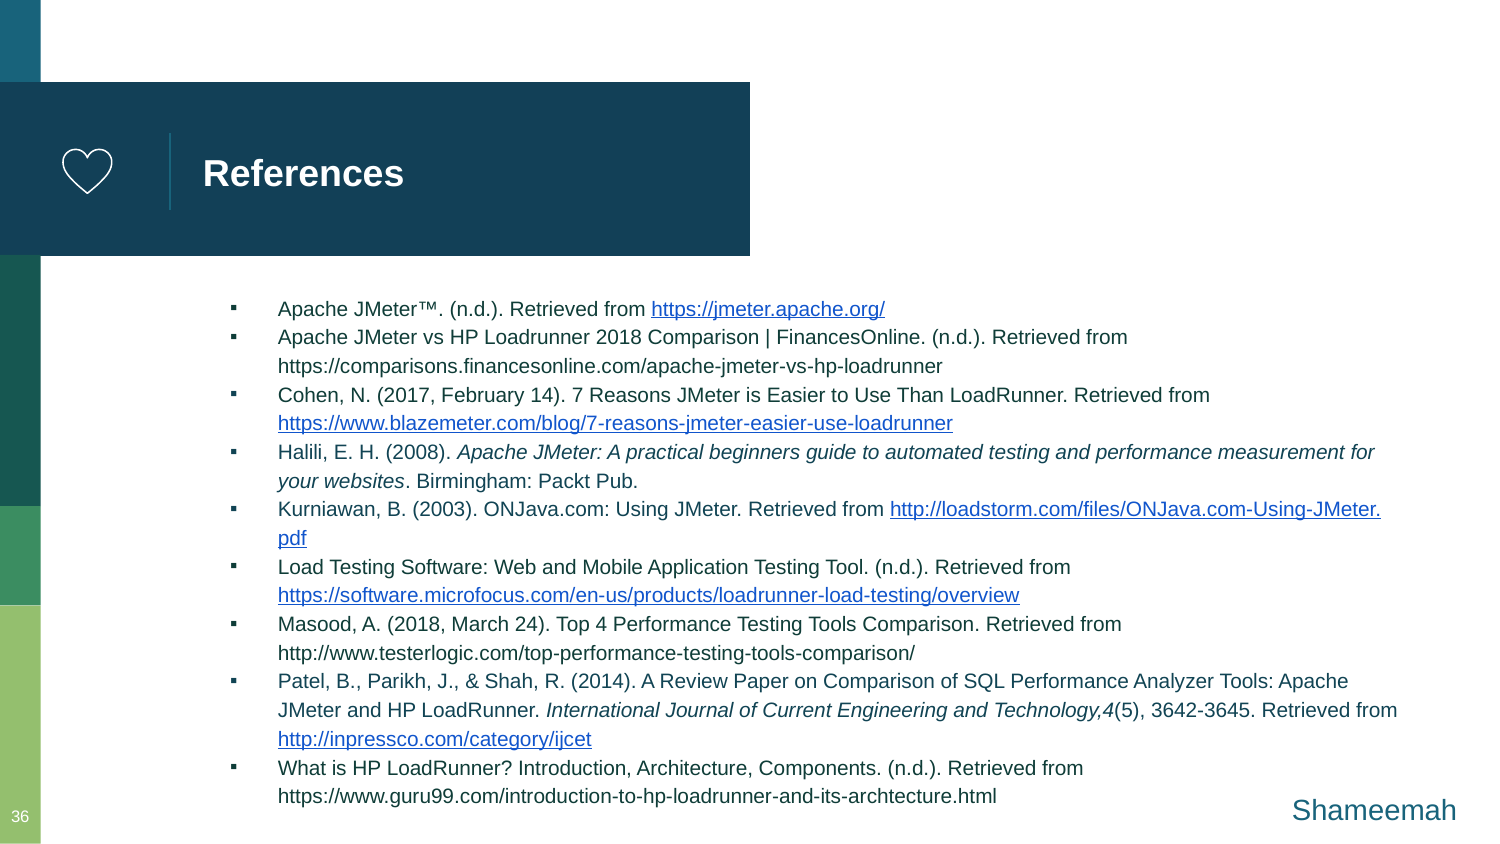

# References

Apache JMeter™. (n.d.). Retrieved from https://jmeter.apache.org/
Apache JMeter vs HP Loadrunner 2018 Comparison | FinancesOnline. (n.d.). Retrieved from https://comparisons.financesonline.com/apache-jmeter-vs-hp-loadrunner
Cohen, N. (2017, February 14). 7 Reasons JMeter is Easier to Use Than LoadRunner. Retrieved from https://www.blazemeter.com/blog/7-reasons-jmeter-easier-use-loadrunner
Halili, E. H. (2008). Apache JMeter: A practical beginners guide to automated testing and performance measurement for your websites. Birmingham: Packt Pub.
Kurniawan, B. (2003). ONJava.com: Using JMeter. Retrieved from http://loadstorm.com/files/ONJava.com-Using-JMeter.pdf
Load Testing Software: Web and Mobile Application Testing Tool. (n.d.). Retrieved from https://software.microfocus.com/en-us/products/loadrunner-load-testing/overview
Masood, A. (2018, March 24). Top 4 Performance Testing Tools Comparison. Retrieved from http://www.testerlogic.com/top-performance-testing-tools-comparison/
Patel, B., Parikh, J., & Shah, R. (2014). A Review Paper on Comparison of SQL Performance Analyzer Tools: Apache JMeter and HP LoadRunner. International Journal of Current Engineering and Technology,4(5), 3642-3645. Retrieved from http://inpressco.com/category/ijcet
What is HP LoadRunner? Introduction, Architecture, Components. (n.d.). Retrieved from https://www.guru99.com/introduction-to-hp-loadrunner-and-its-archtecture.html

Shameemah
36